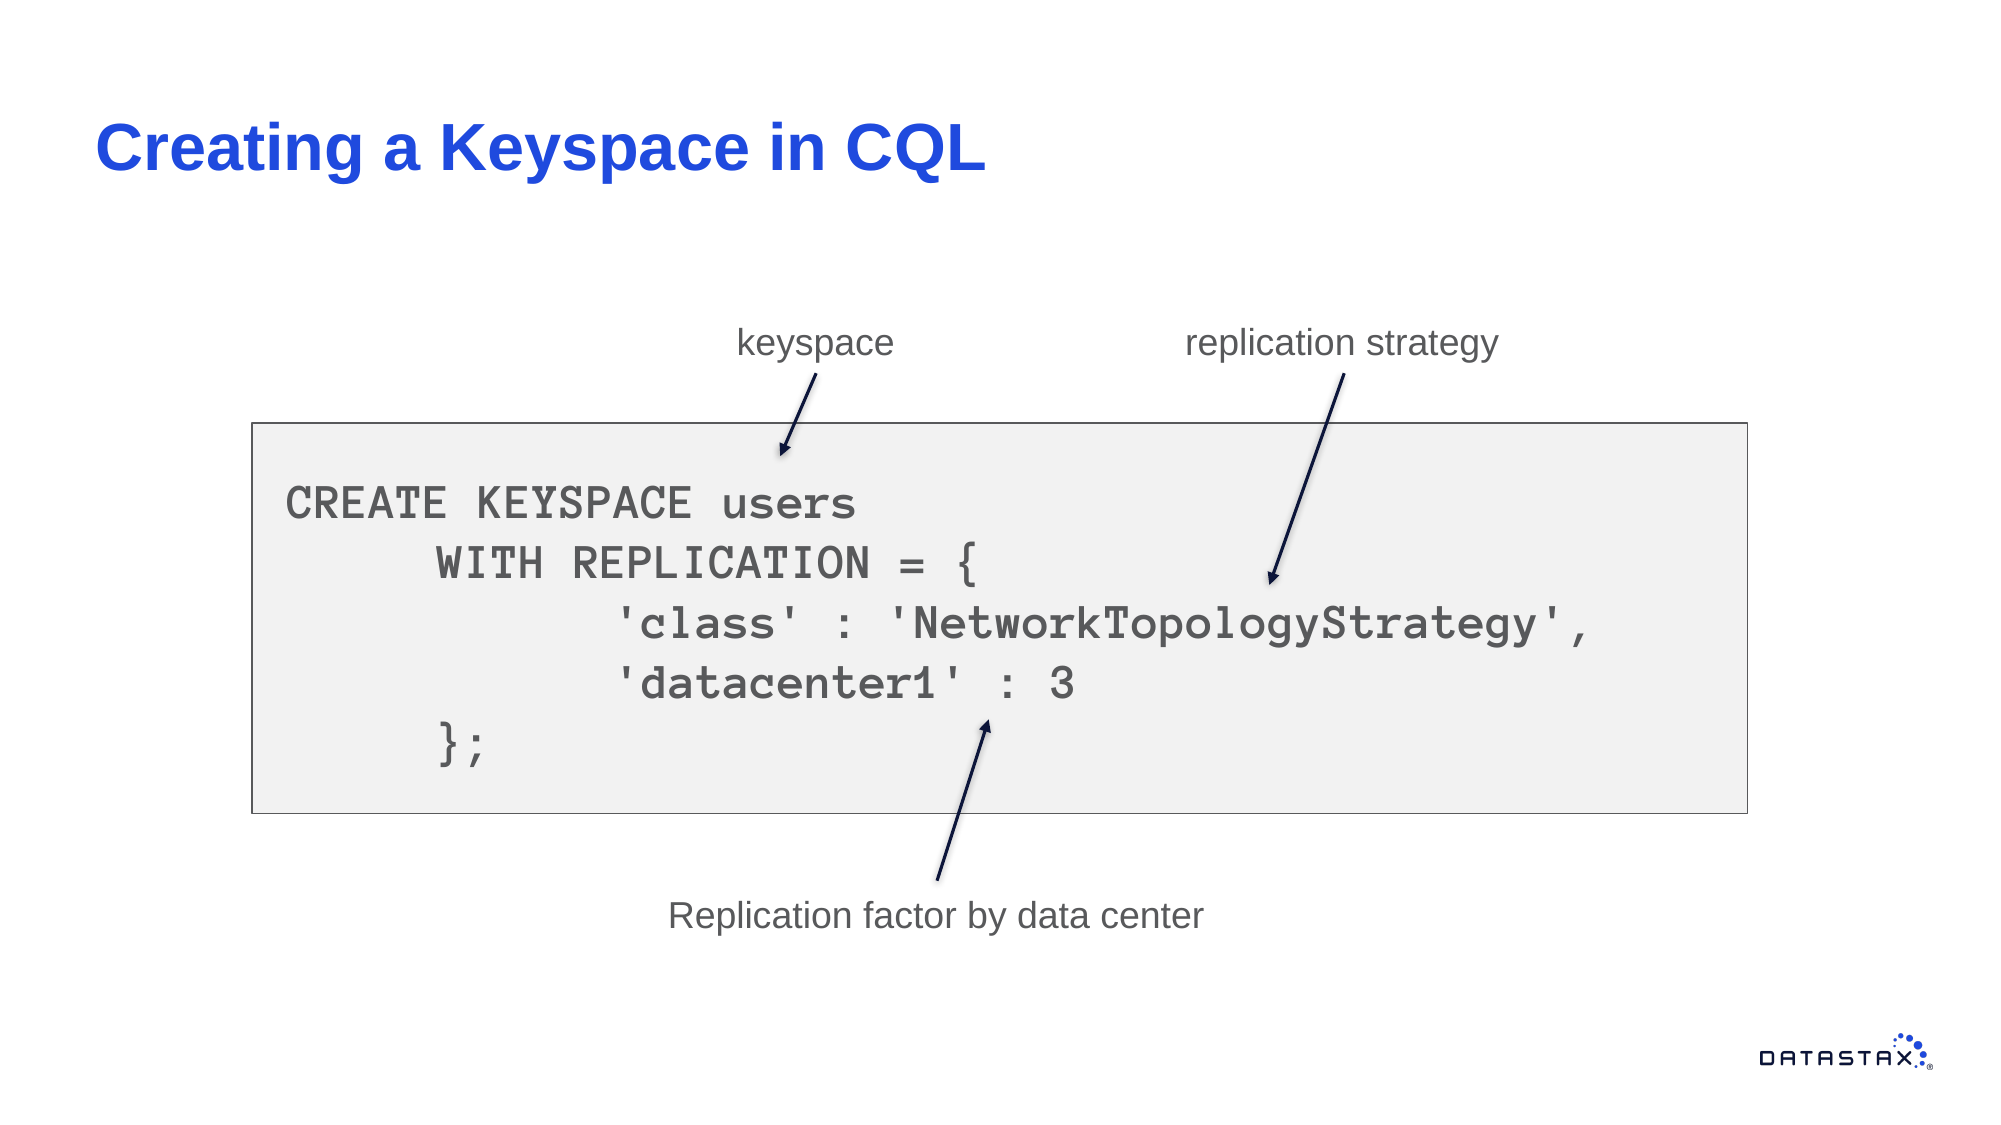

# Creating a Keyspace in CQL
keyspace
replication strategy
CREATE KEYSPACE users
	WITH REPLICATION = {
		 'class' : 'NetworkTopologyStrategy',
		 'datacenter1' : 3
	};
Replication factor by data center